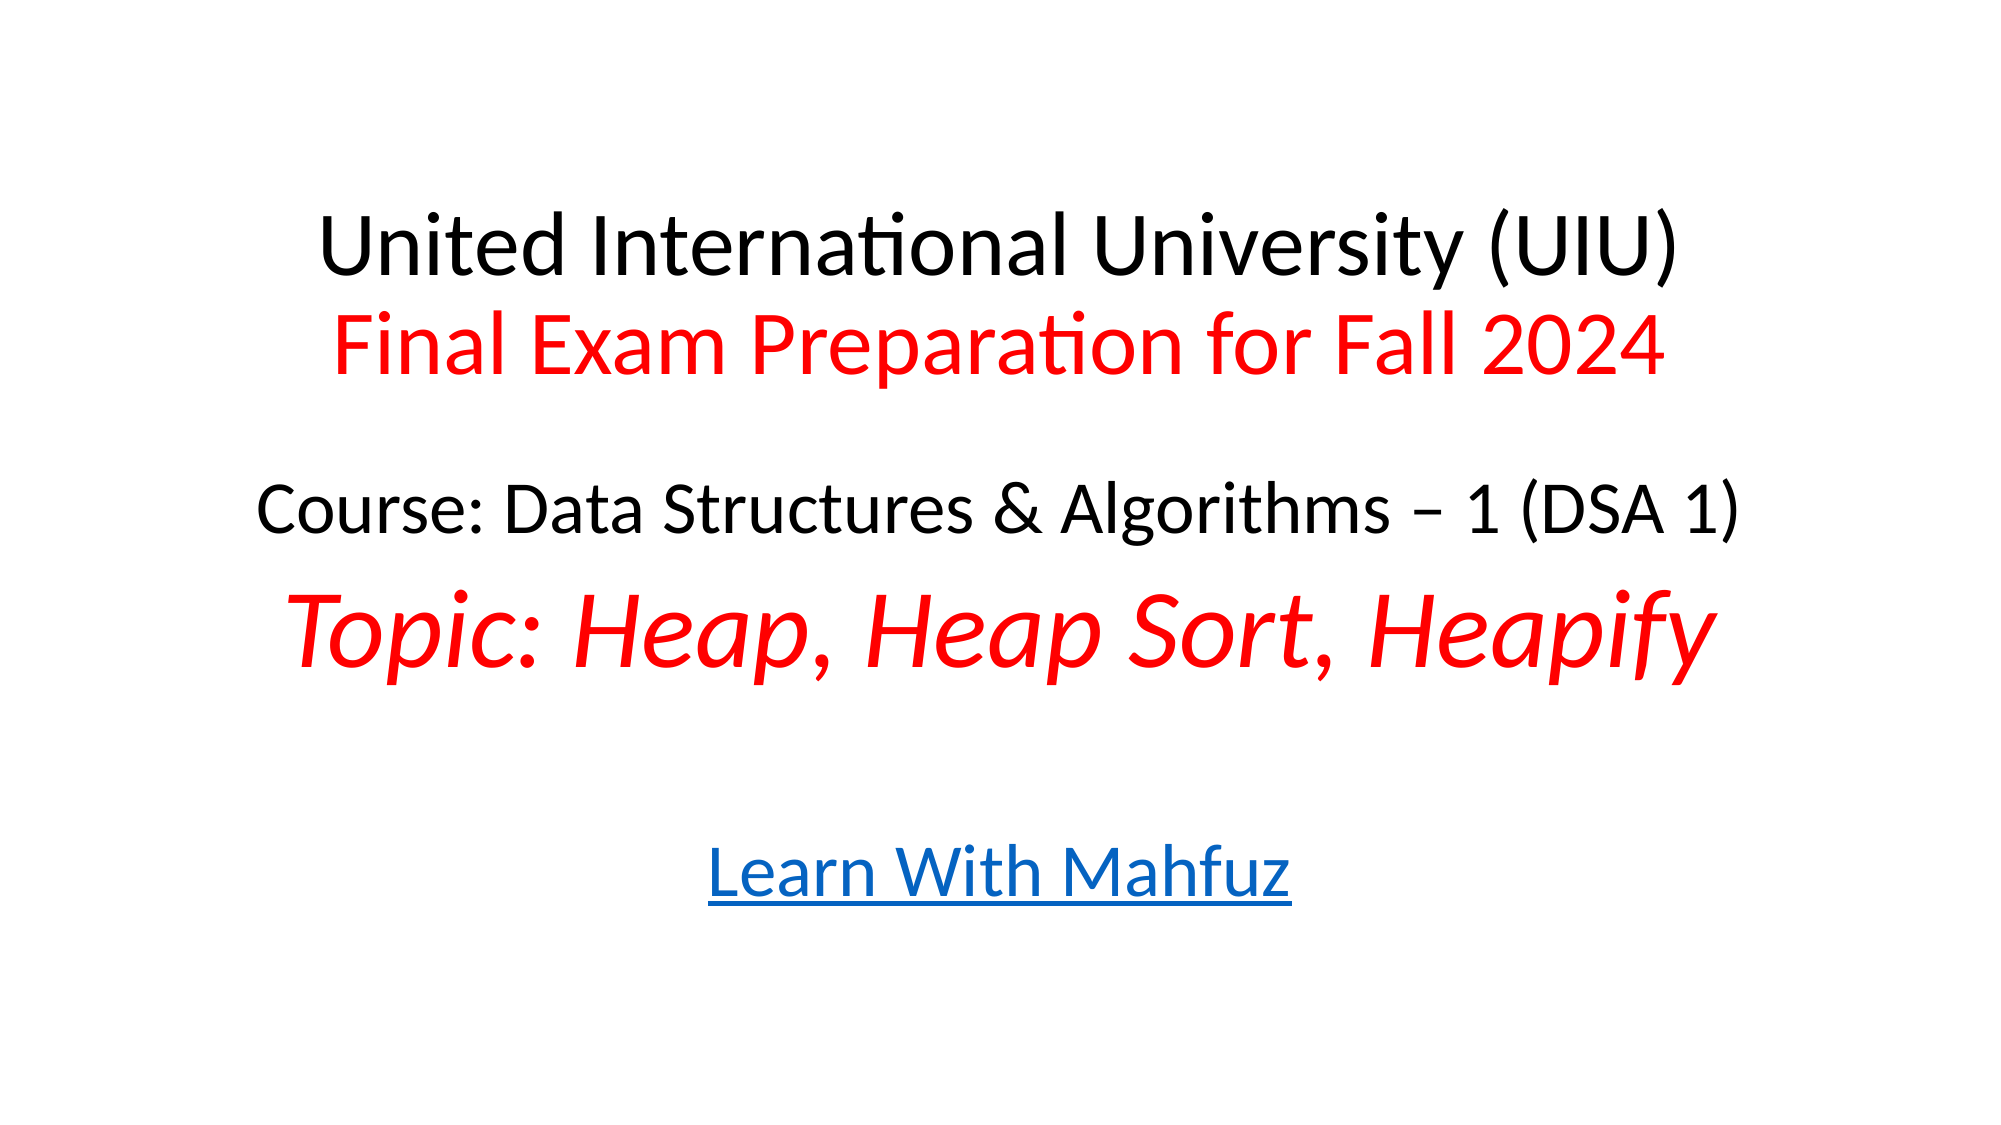

# United International University (UIU) Final Exam Preparation for Fall 2024
Course: Data Structures & Algorithms – 1 (DSA 1)
Topic: Heap, Heap Sort, Heapify
Learn With Mahfuz